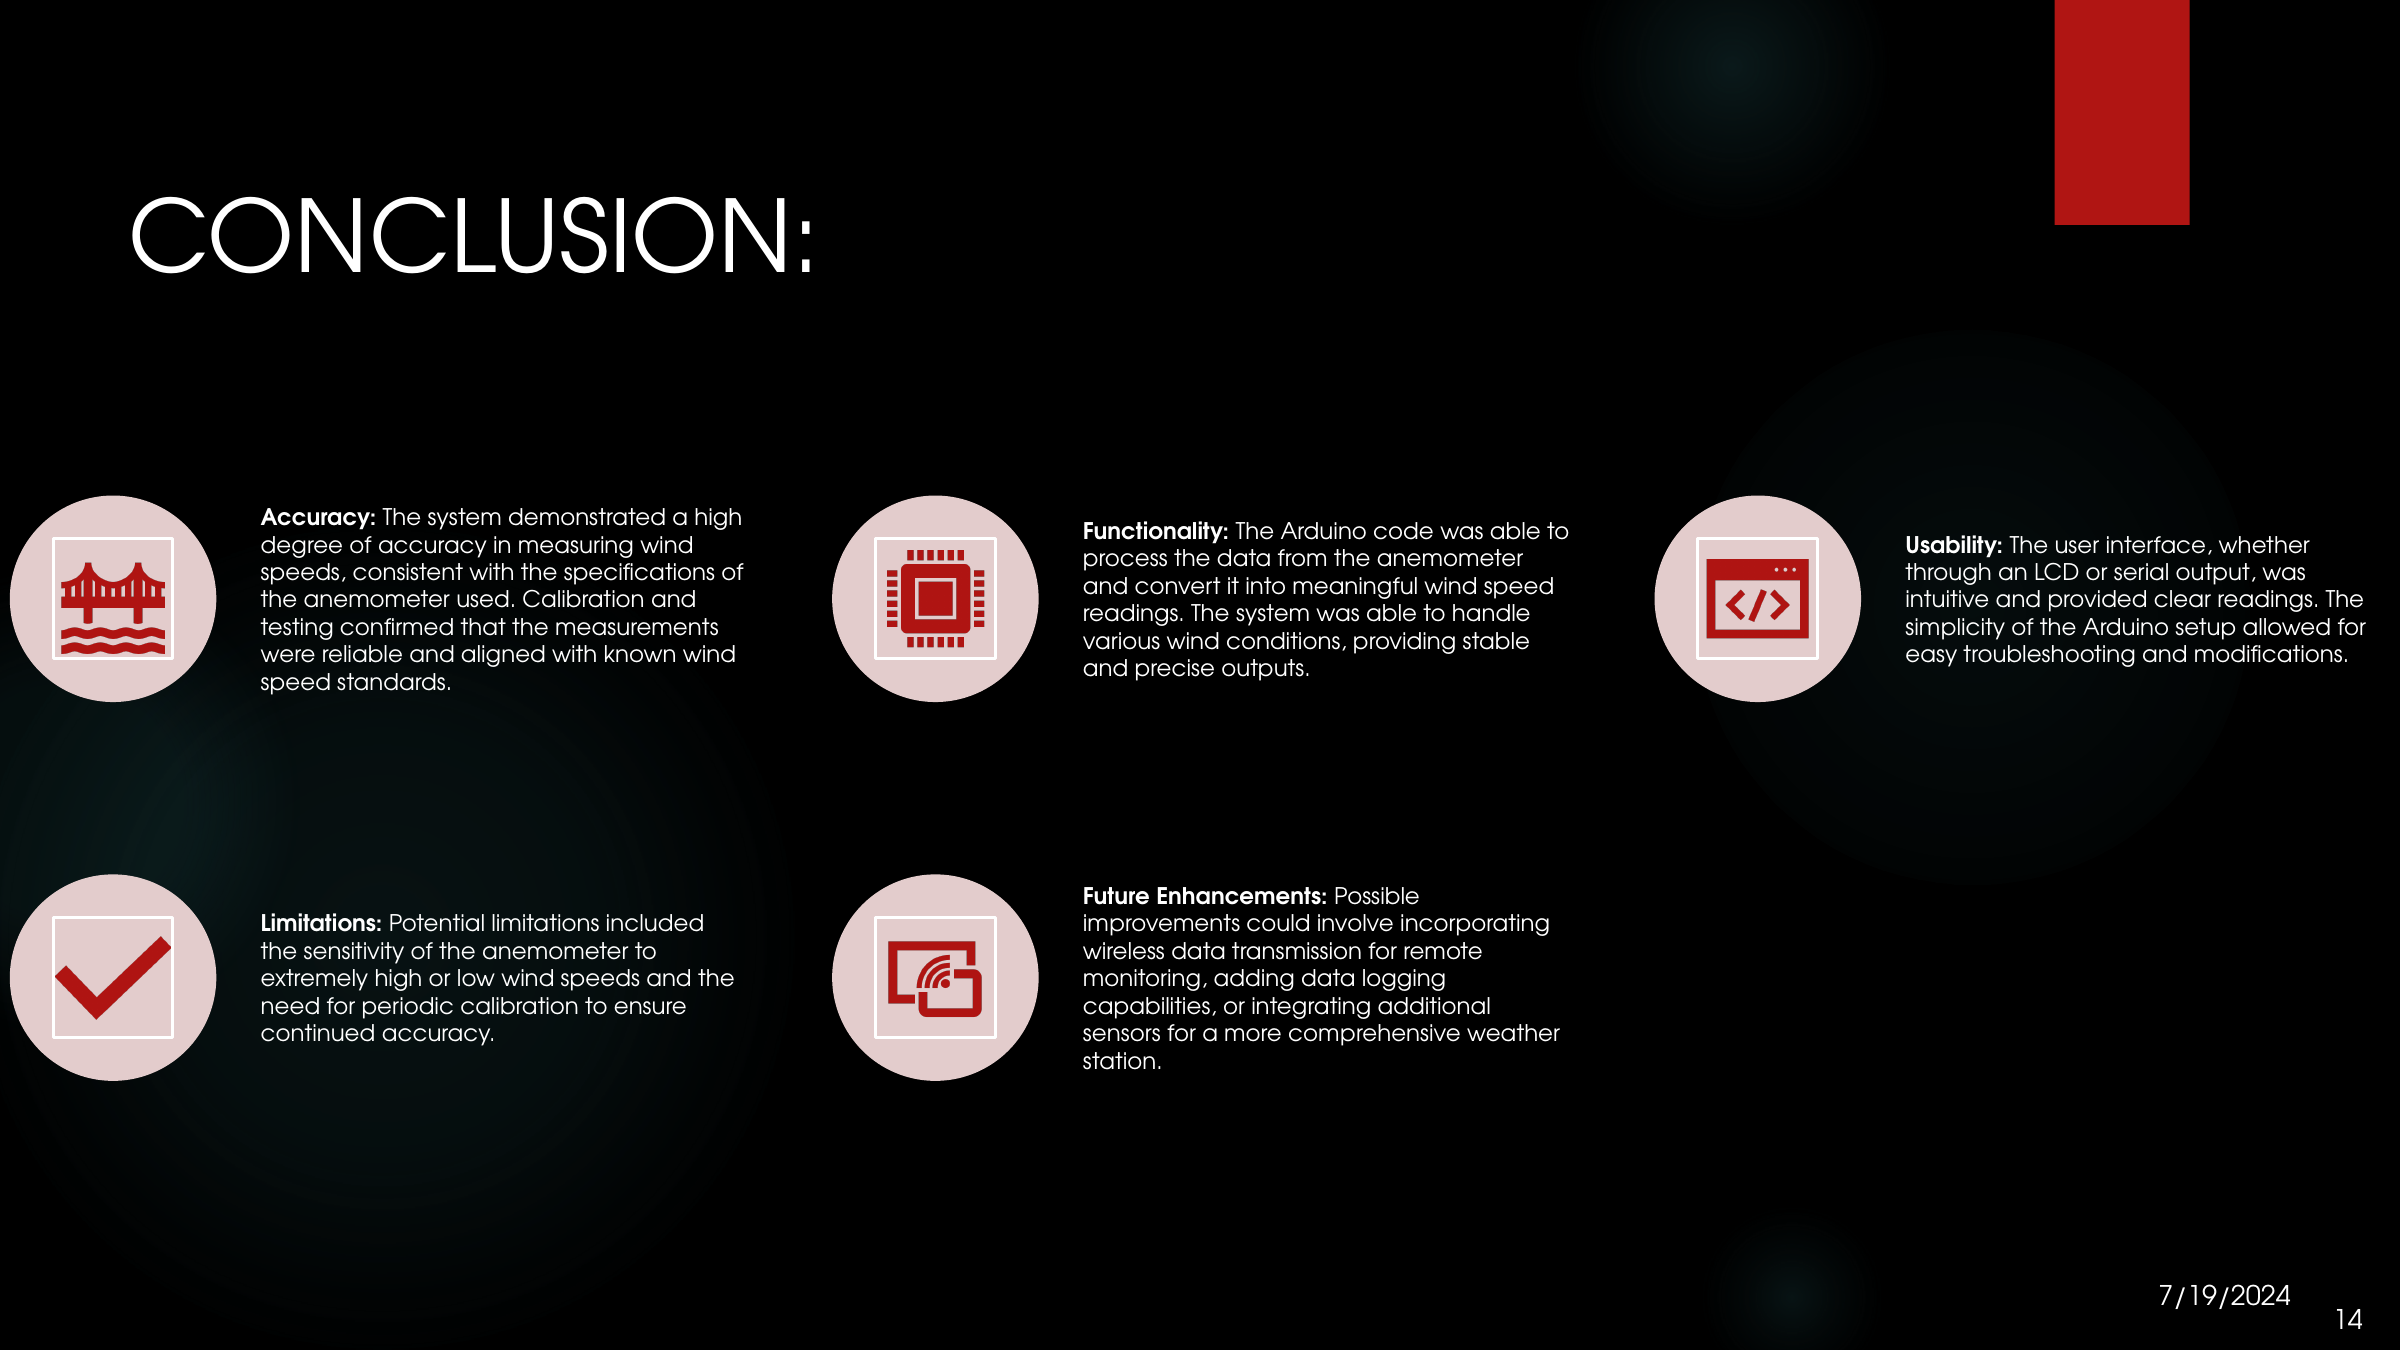

# CONCLUSION:
Accuracy: The system demonstrated a high degree of accuracy in measuring wind speeds, consistent with the specifications of the anemometer used. Calibration and testing confirmed that the measurements were reliable and aligned with known wind speed standards.
Functionality: The Arduino code was able to process the data from the anemometer and convert it into meaningful wind speed readings. The system was able to handle various wind conditions, providing stable and precise outputs.
Usability: The user interface, whether through an LCD or serial output, was intuitive and provided clear readings. The simplicity of the Arduino setup allowed for easy troubleshooting and modifications.
Limitations: Potential limitations included the sensitivity of the anemometer to extremely high or low wind speeds and the need for periodic calibration to ensure continued accuracy.
Future Enhancements: Possible improvements could involve incorporating wireless data transmission for remote monitoring, adding data logging capabilities, or integrating additional sensors for a more comprehensive weather station.

7/19/2024
14